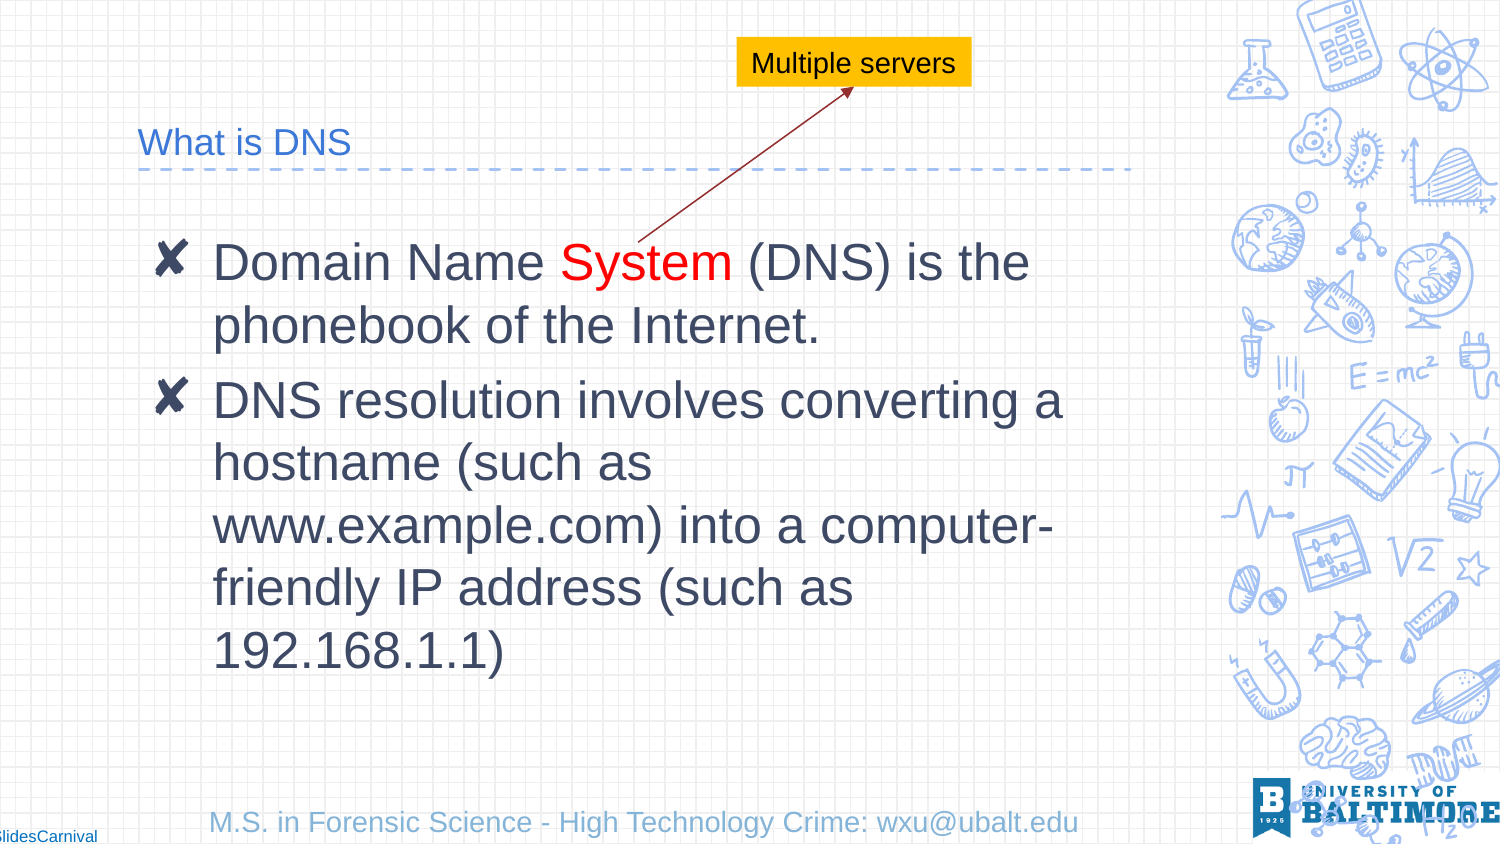

# What is DNS
Multiple servers
Domain Name System (DNS) is the phonebook of the Internet.
DNS resolution involves converting a hostname (such as www.example.com) into a computer-friendly IP address (such as 192.168.1.1)